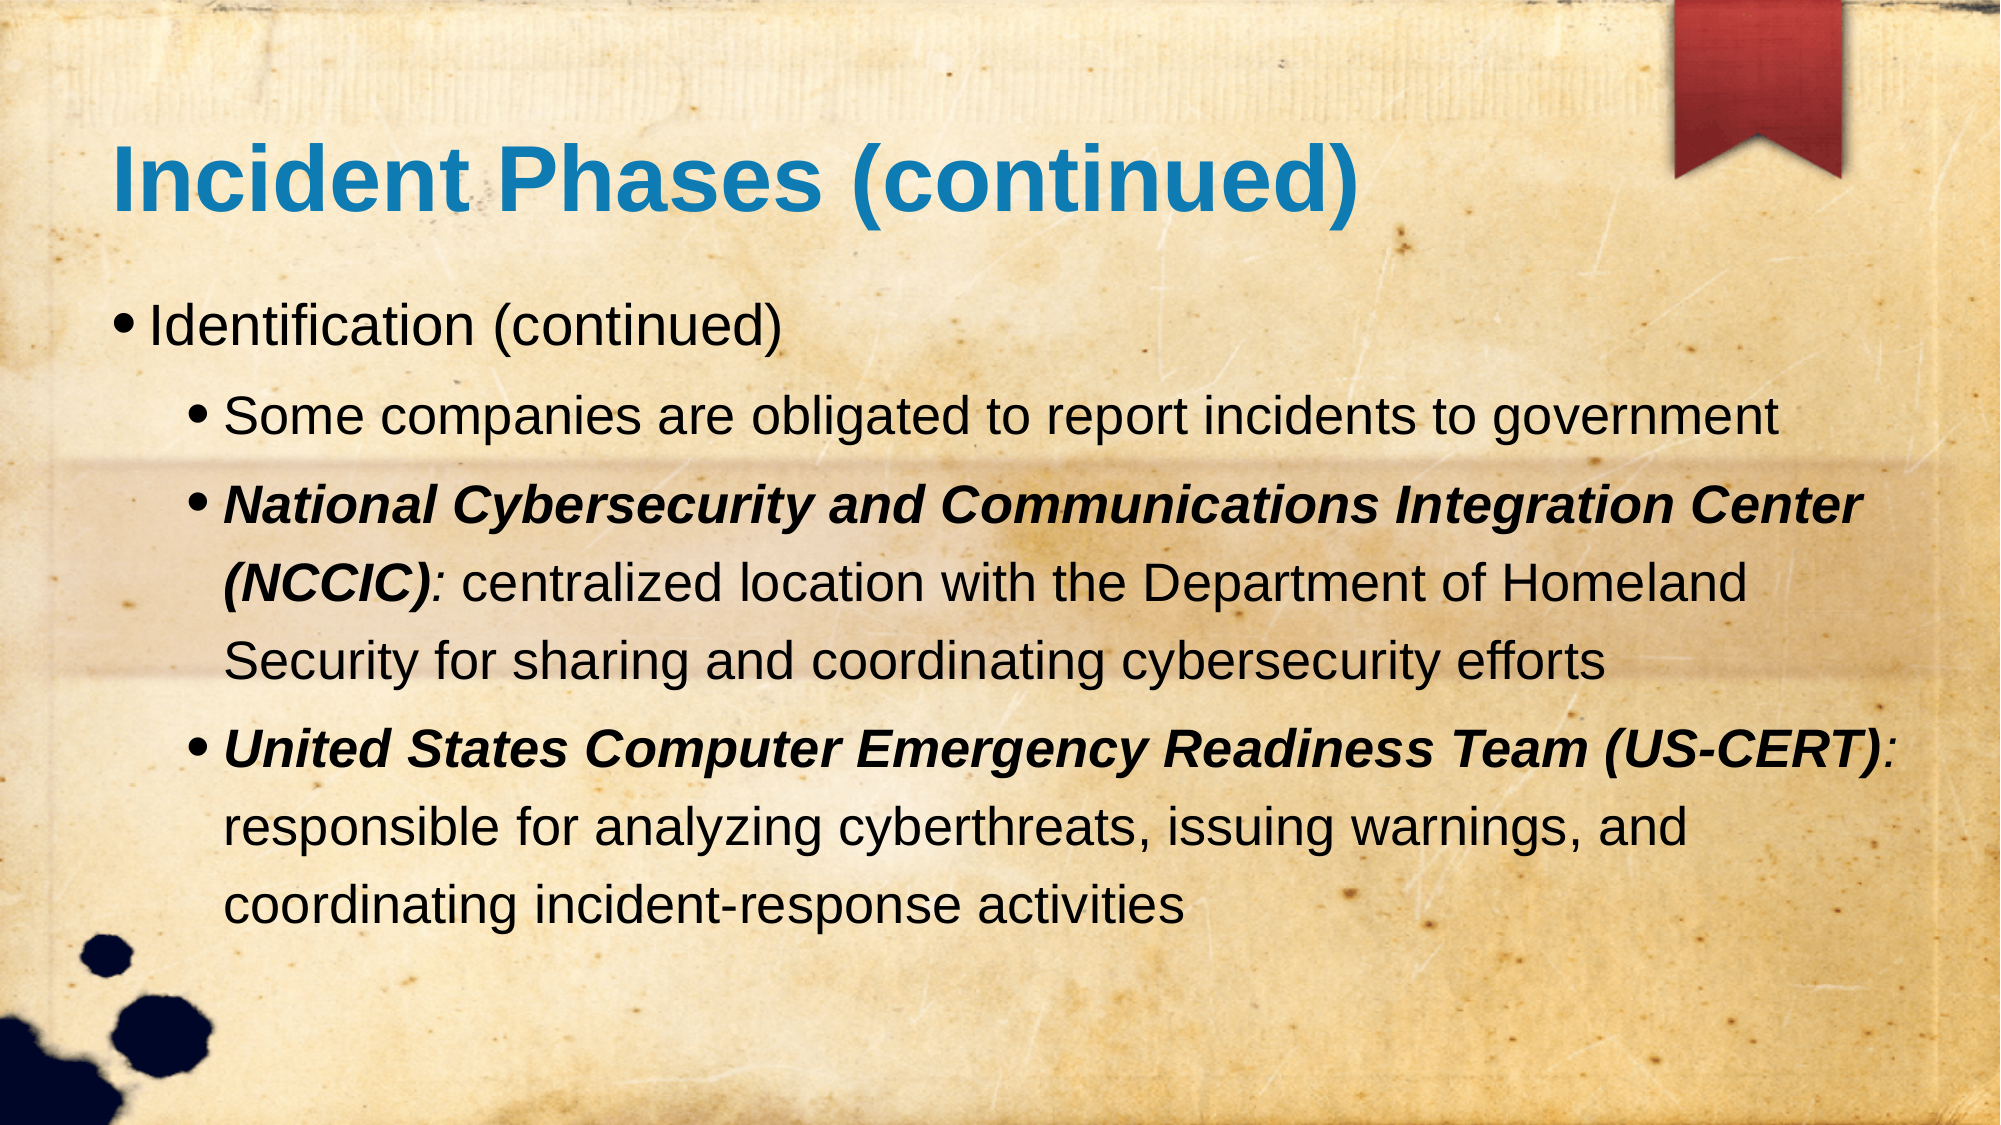

Incident Phases (continued)
Identification (continued)
Some companies are obligated to report incidents to government
National Cybersecurity and Communications Integration Center (NCCIC): centralized location with the Department of Homeland Security for sharing and coordinating cybersecurity efforts
United States Computer Emergency Readiness Team (US-CERT): responsible for analyzing cyberthreats, issuing warnings, and coordinating incident-response activities